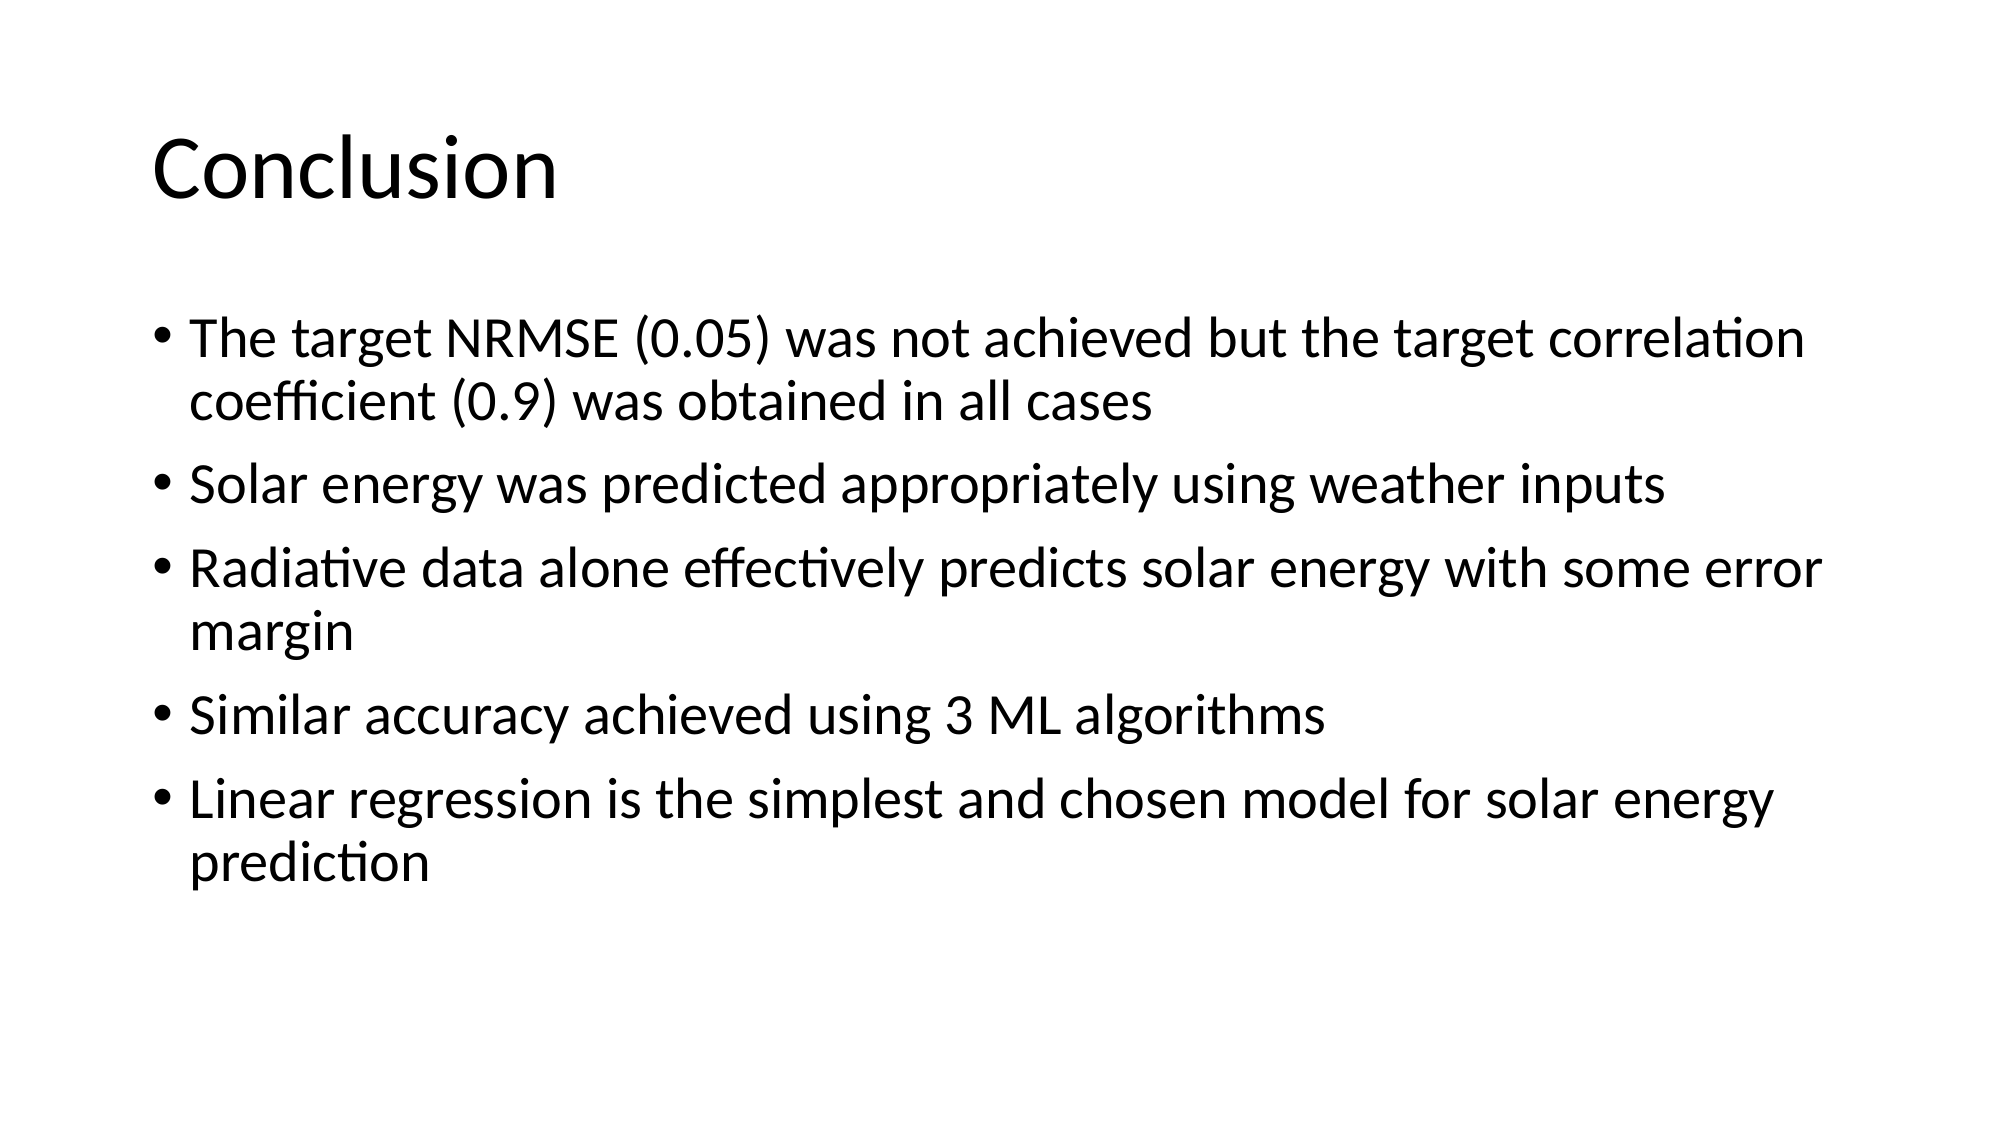

# Conclusion
The target NRMSE (0.05) was not achieved but the target correlation coefficient (0.9) was obtained in all cases
Solar energy was predicted appropriately using weather inputs
Radiative data alone effectively predicts solar energy with some error margin
Similar accuracy achieved using 3 ML algorithms
Linear regression is the simplest and chosen model for solar energy prediction